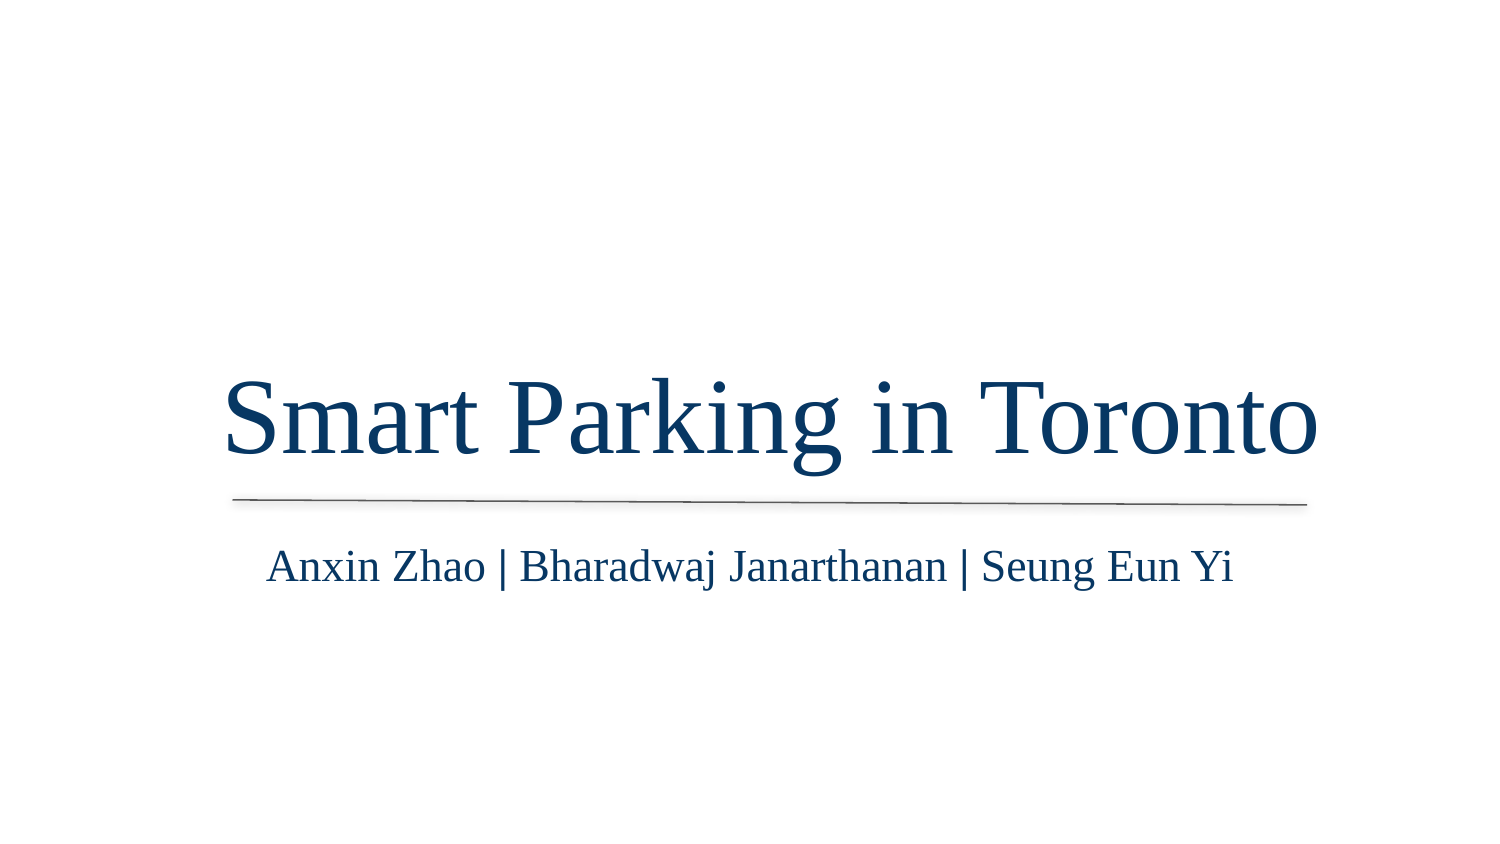

# Smart Parking in Toronto
Anxin Zhao | Bharadwaj Janarthanan | Seung Eun Yi